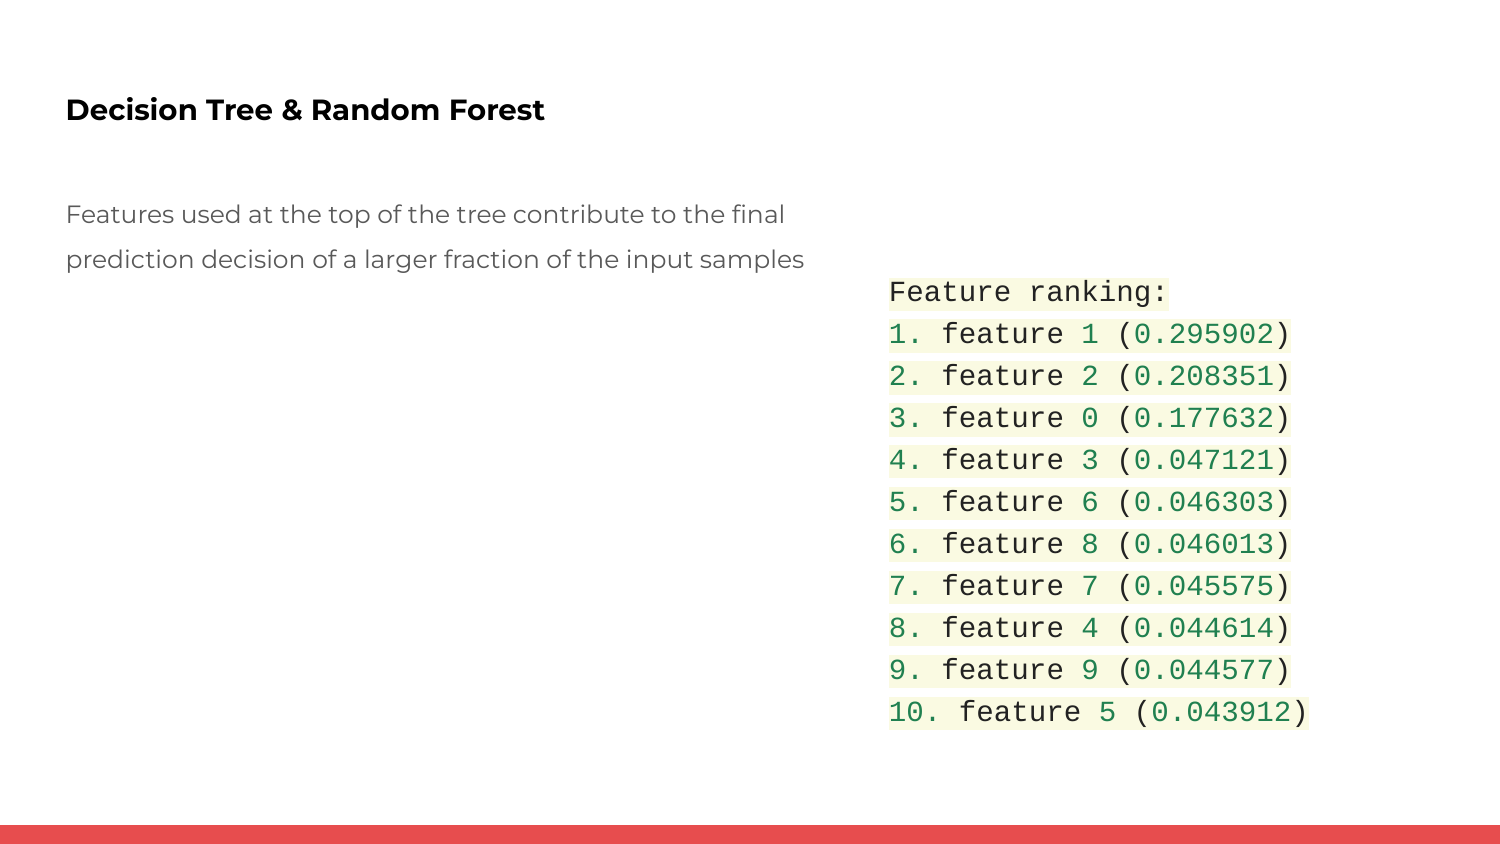

Decision Tree & Random Forest
Features used at the top of the tree contribute to the final prediction decision of a larger fraction of the input samples
Feature ranking:
1. feature 1 (0.295902)
2. feature 2 (0.208351)
3. feature 0 (0.177632)
4. feature 3 (0.047121)
5. feature 6 (0.046303)
6. feature 8 (0.046013)
7. feature 7 (0.045575)
8. feature 4 (0.044614)
9. feature 9 (0.044577)
10. feature 5 (0.043912)